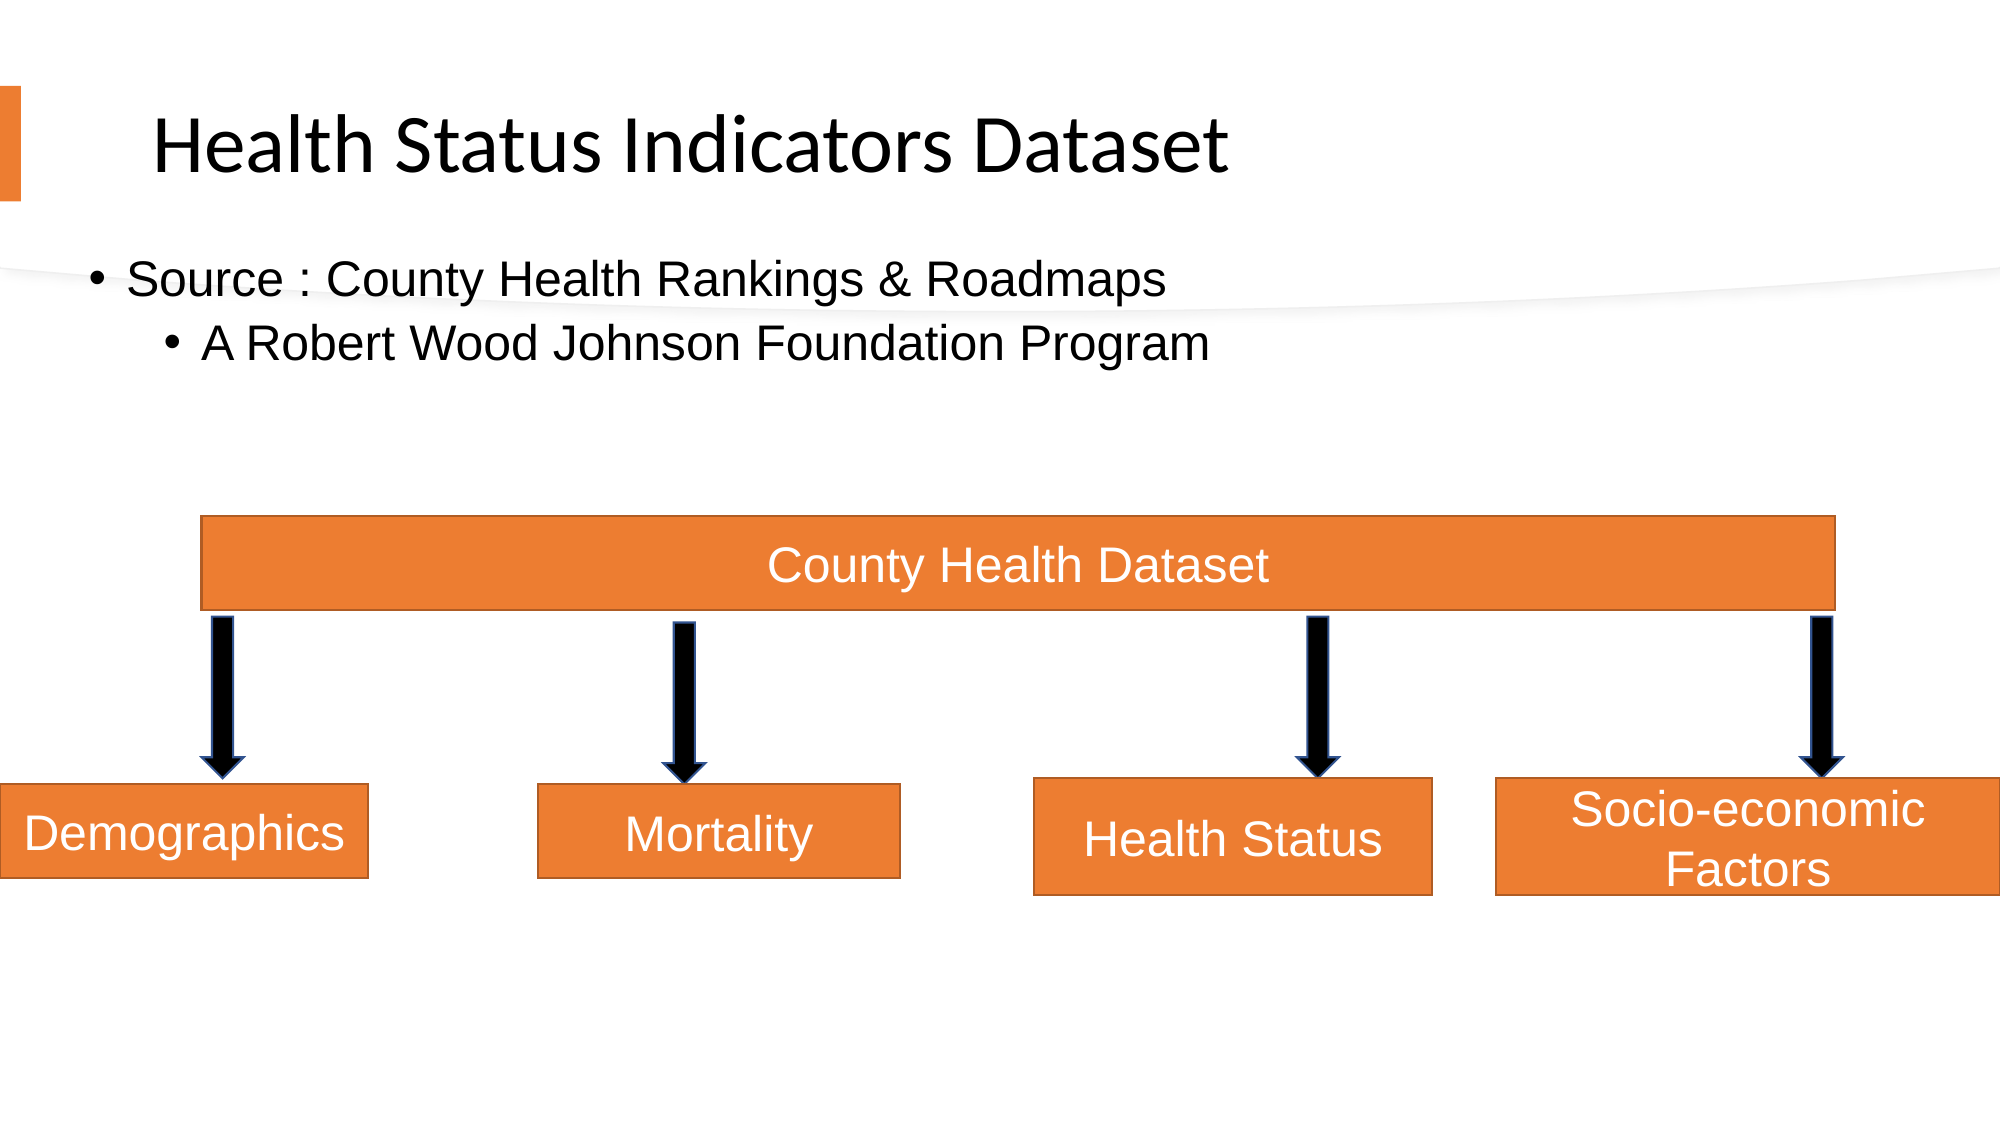

# Health Status Indicators Dataset

Source : County Health Rankings & Roadmaps
A Robert Wood Johnson Foundation Program

County Health Dataset

Socio-economic Factors
Health Status
Demographics
Mortality